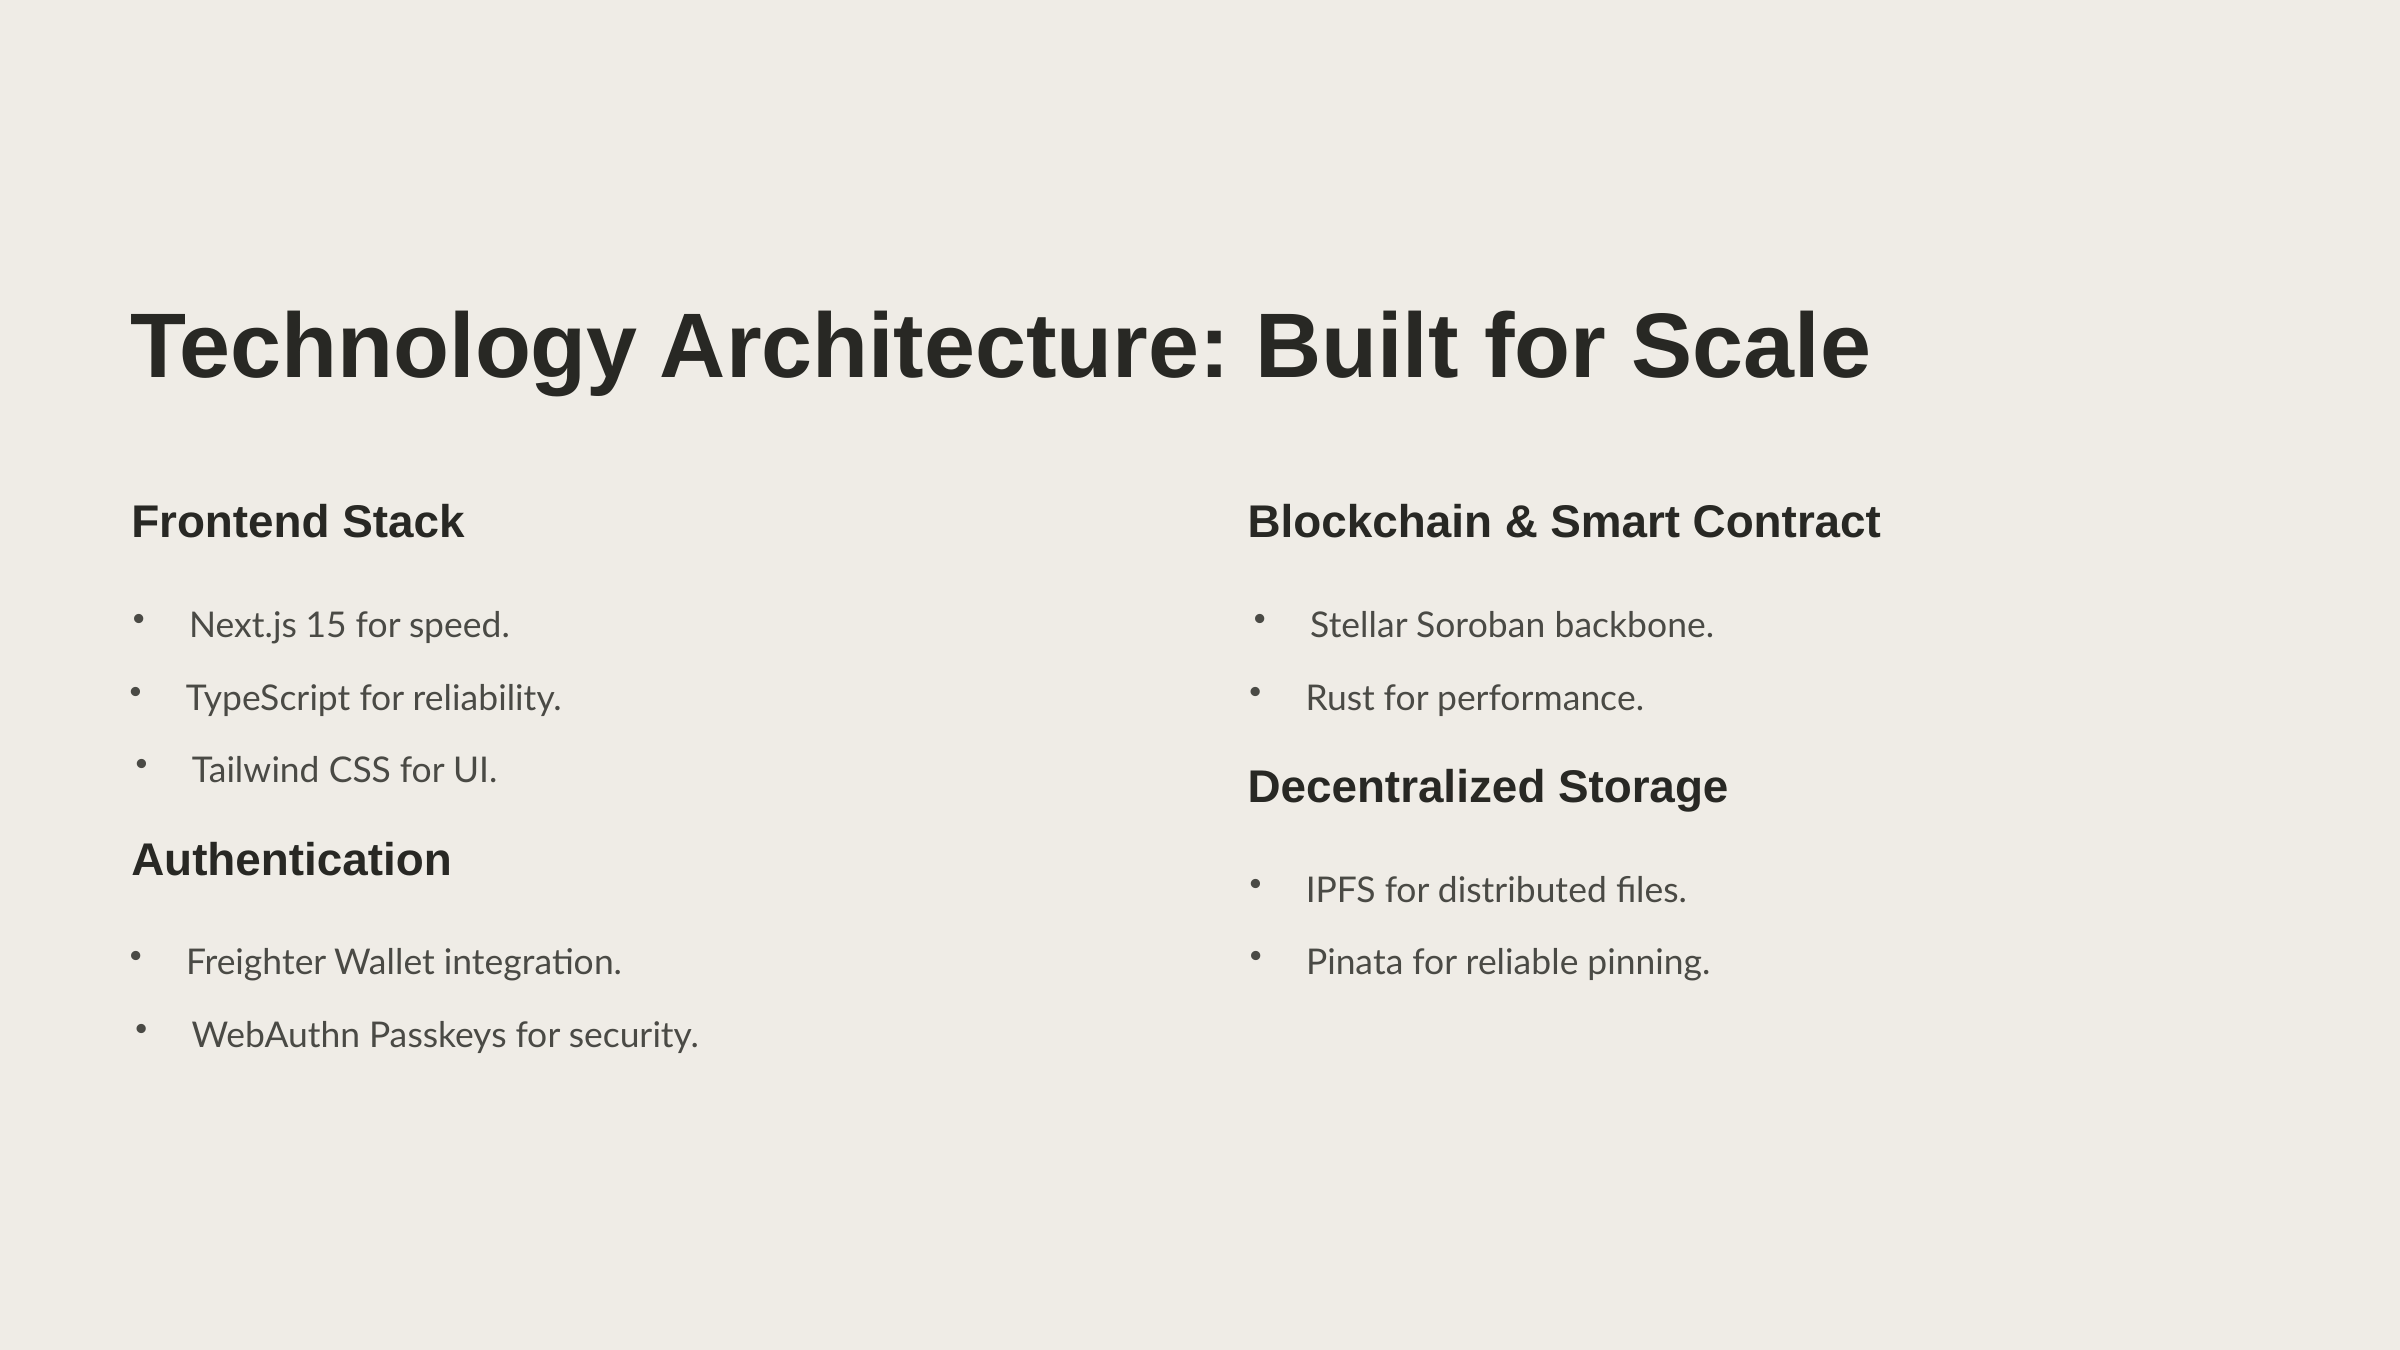

Technology Architecture: Built for Scale
Frontend Stack
Blockchain & Smart Contract
Next.js 15 for speed.
Stellar Soroban backbone.
TypeScript for reliability.
Rust for performance.
Tailwind CSS for UI.
Decentralized Storage
Authentication
IPFS for distributed files.
Freighter Wallet integration.
Pinata for reliable pinning.
WebAuthn Passkeys for security.